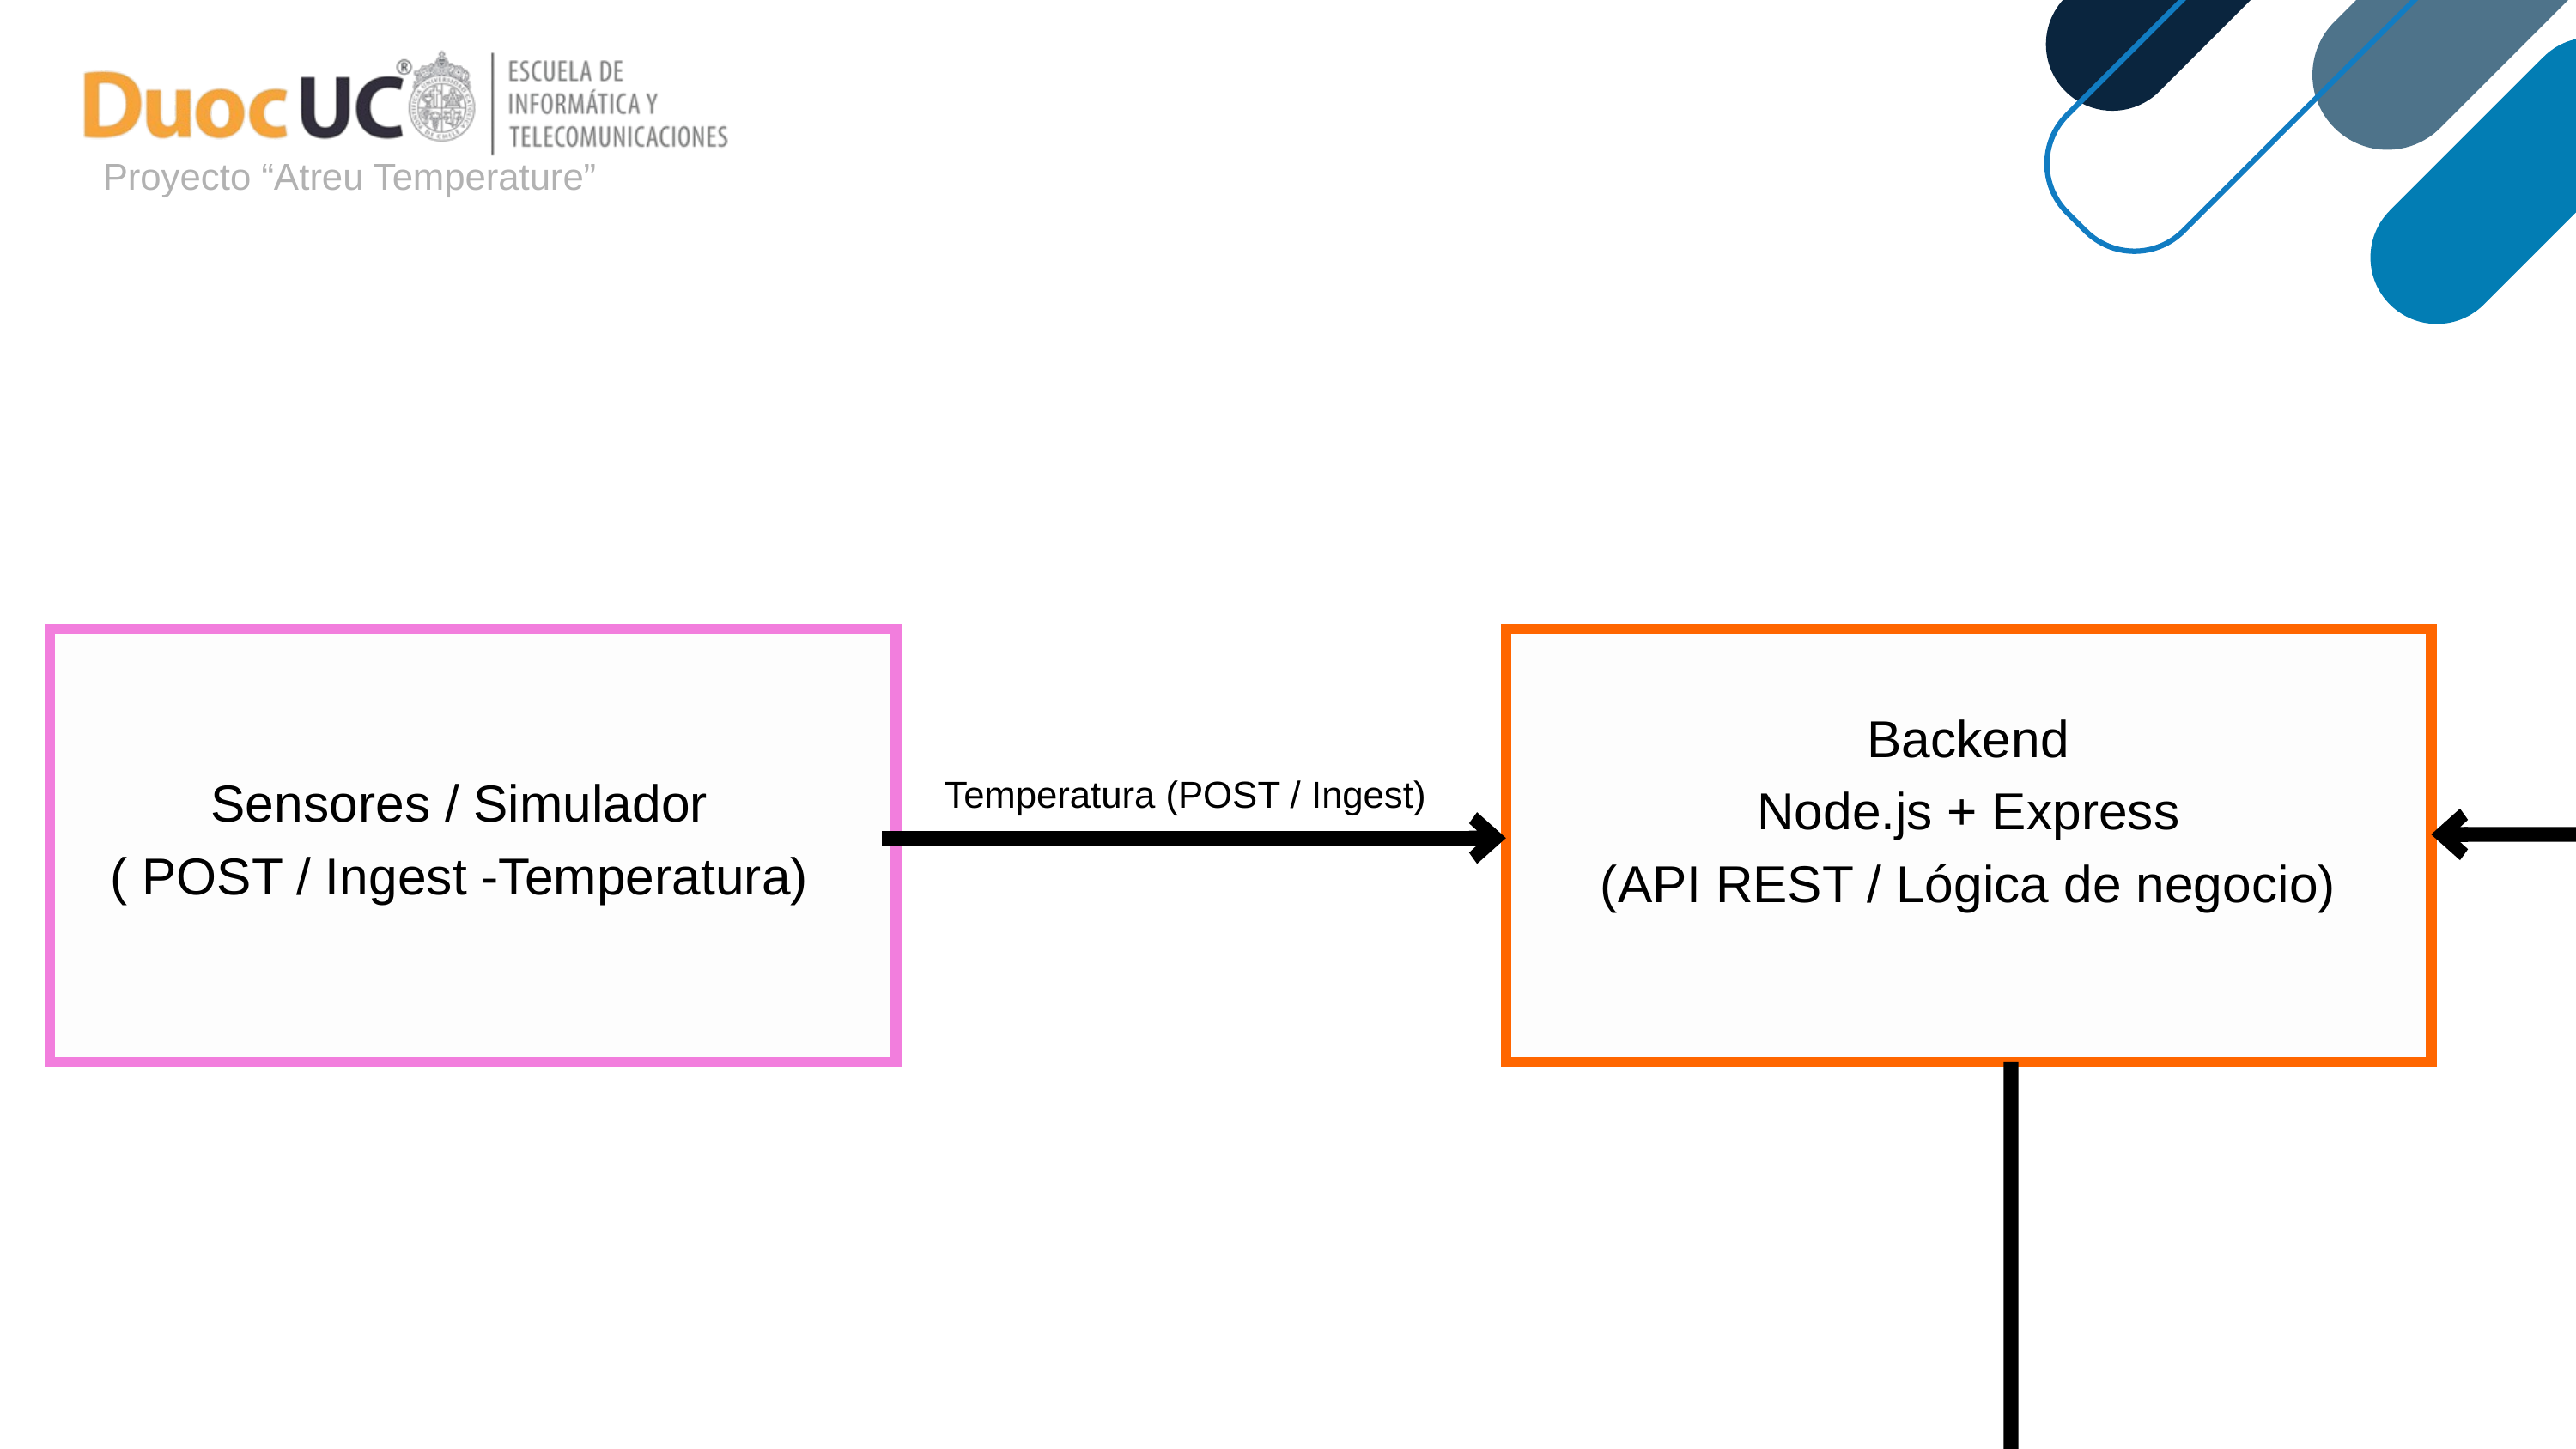

Proyecto “Atreu Temperature”

Backend
Node.js + Express
(API REST / Lógica de negocio)
Sensores / Simulador
( POST / Ingest -Temperatura)
Temperatura (POST / Ingest)